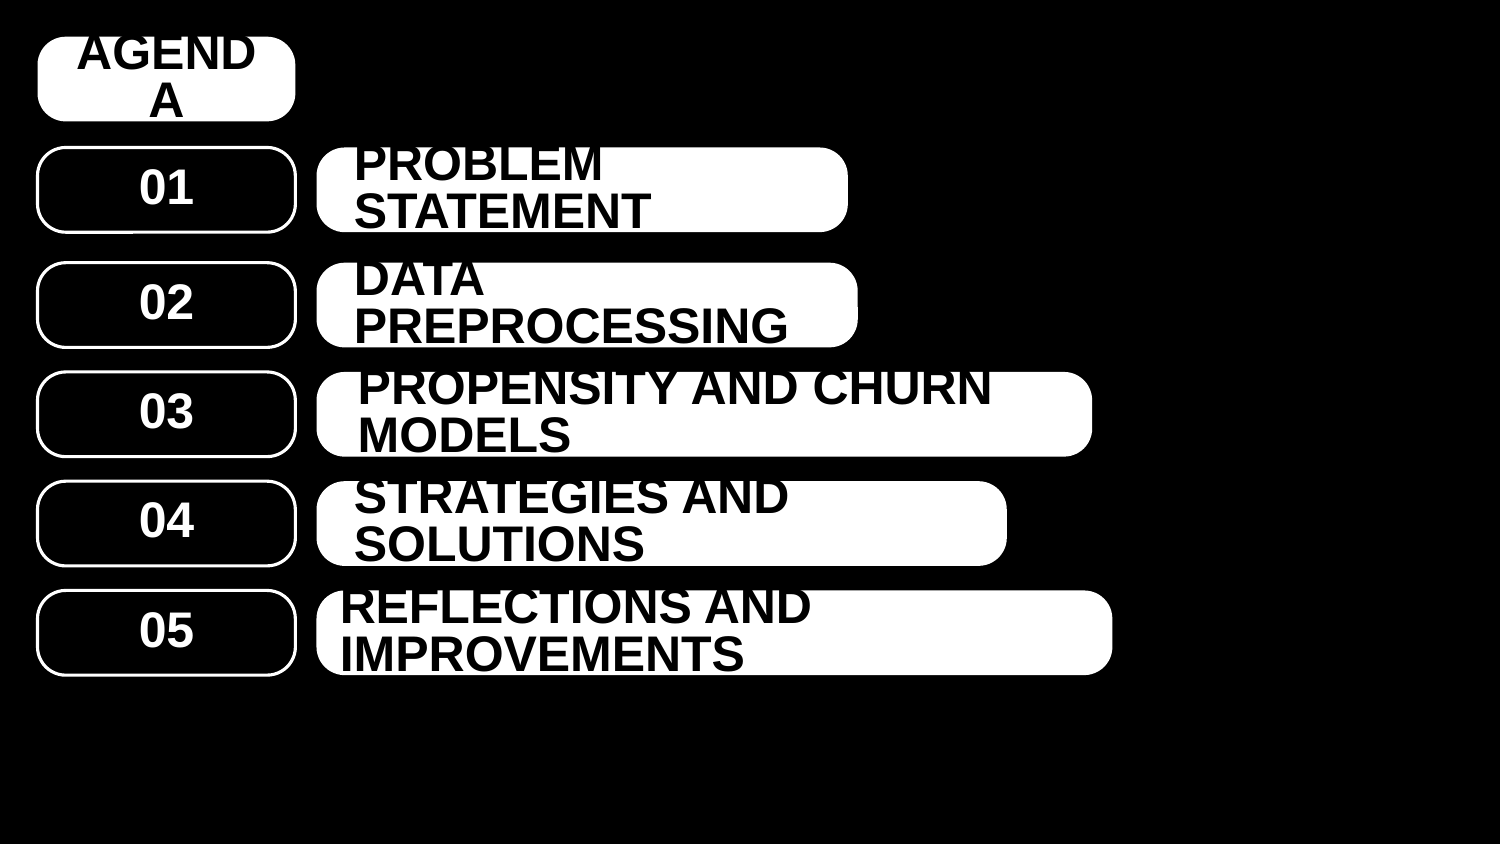

AGENDA
01
PROBLEM STATEMENT
02
DATA PREPROCESSING
03
PROPENSITY AND CHURN MODELS
04
STRATEGIES AND SOLUTIONS
05
REFLECTIONS AND IMPROVEMENTS